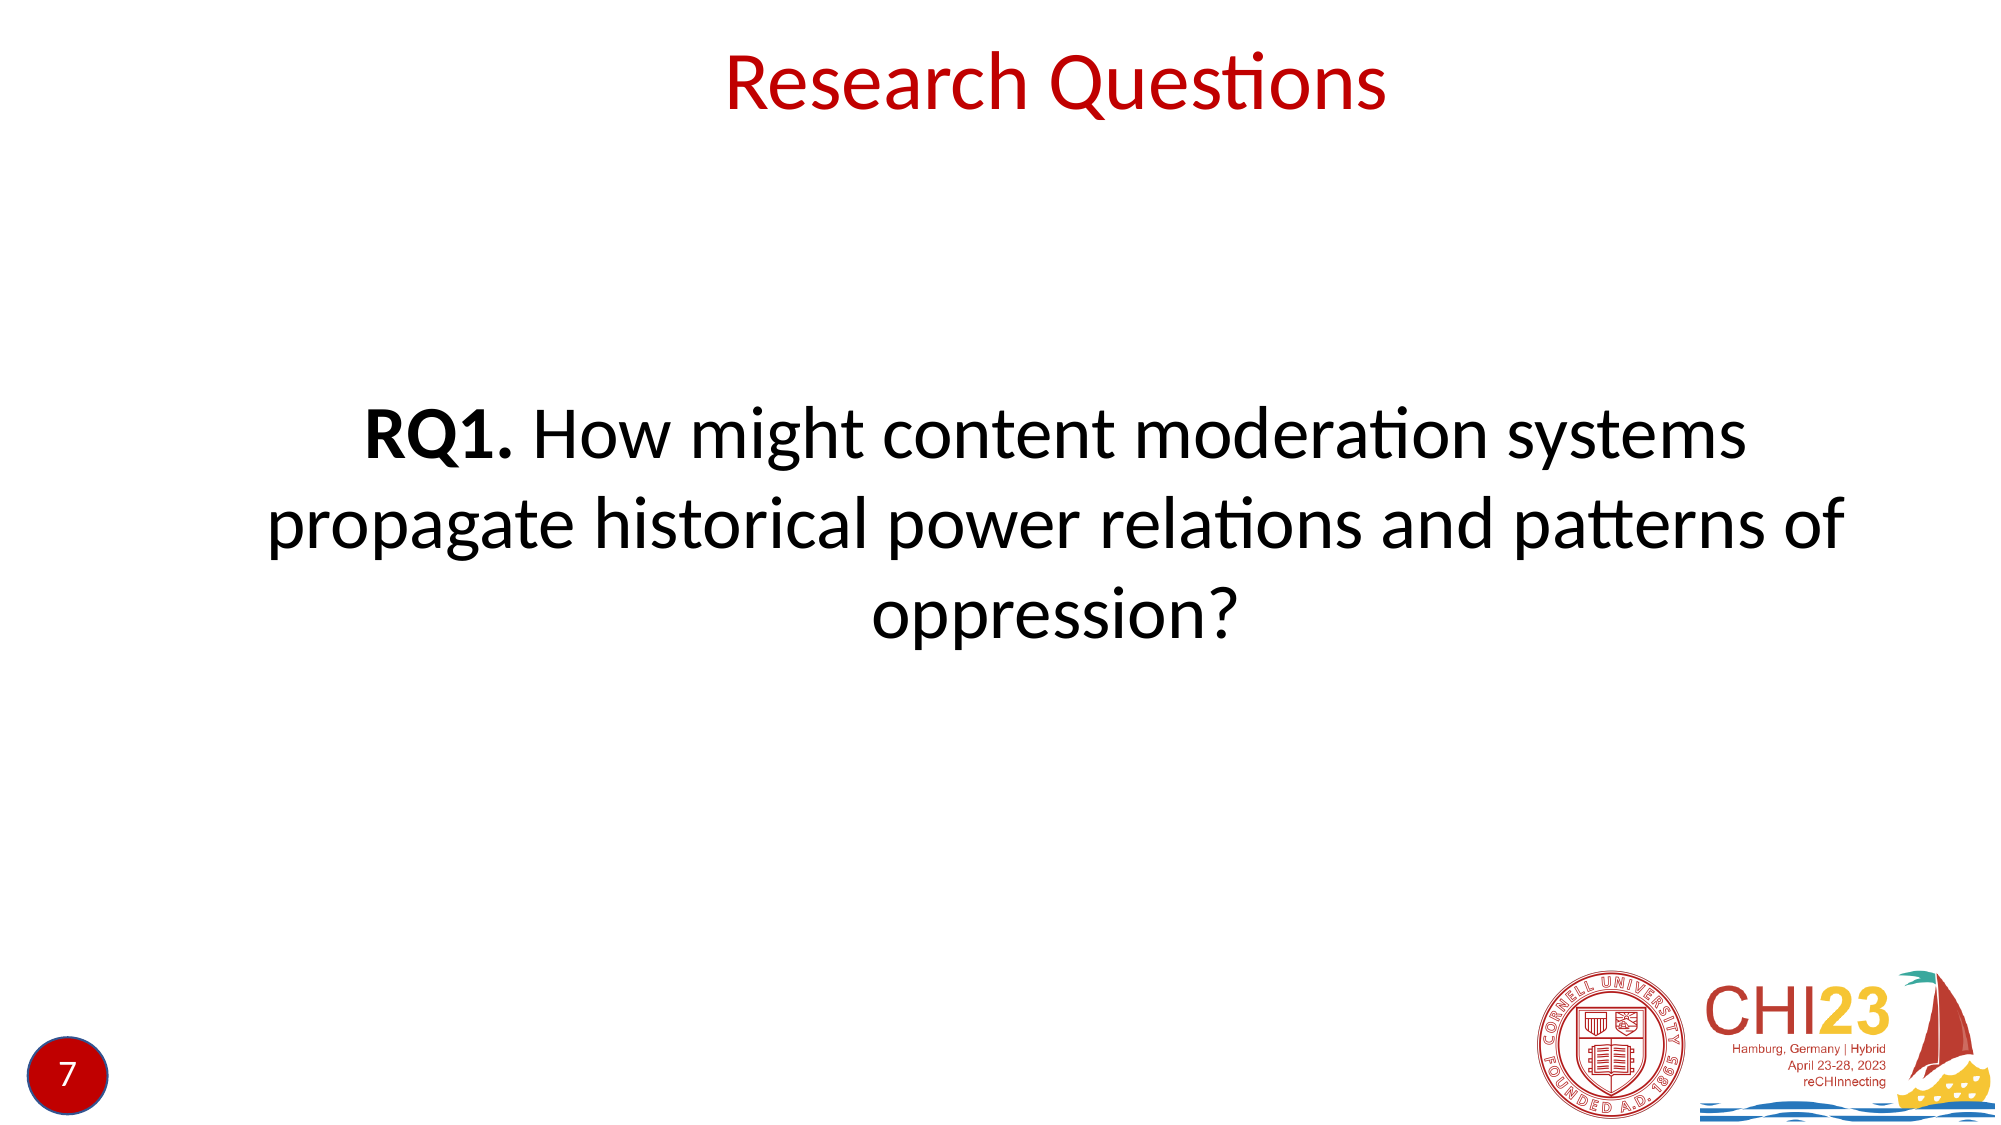

Research Questions
RQ1. How might content moderation systems propagate historical power relations and patterns of oppression?
7